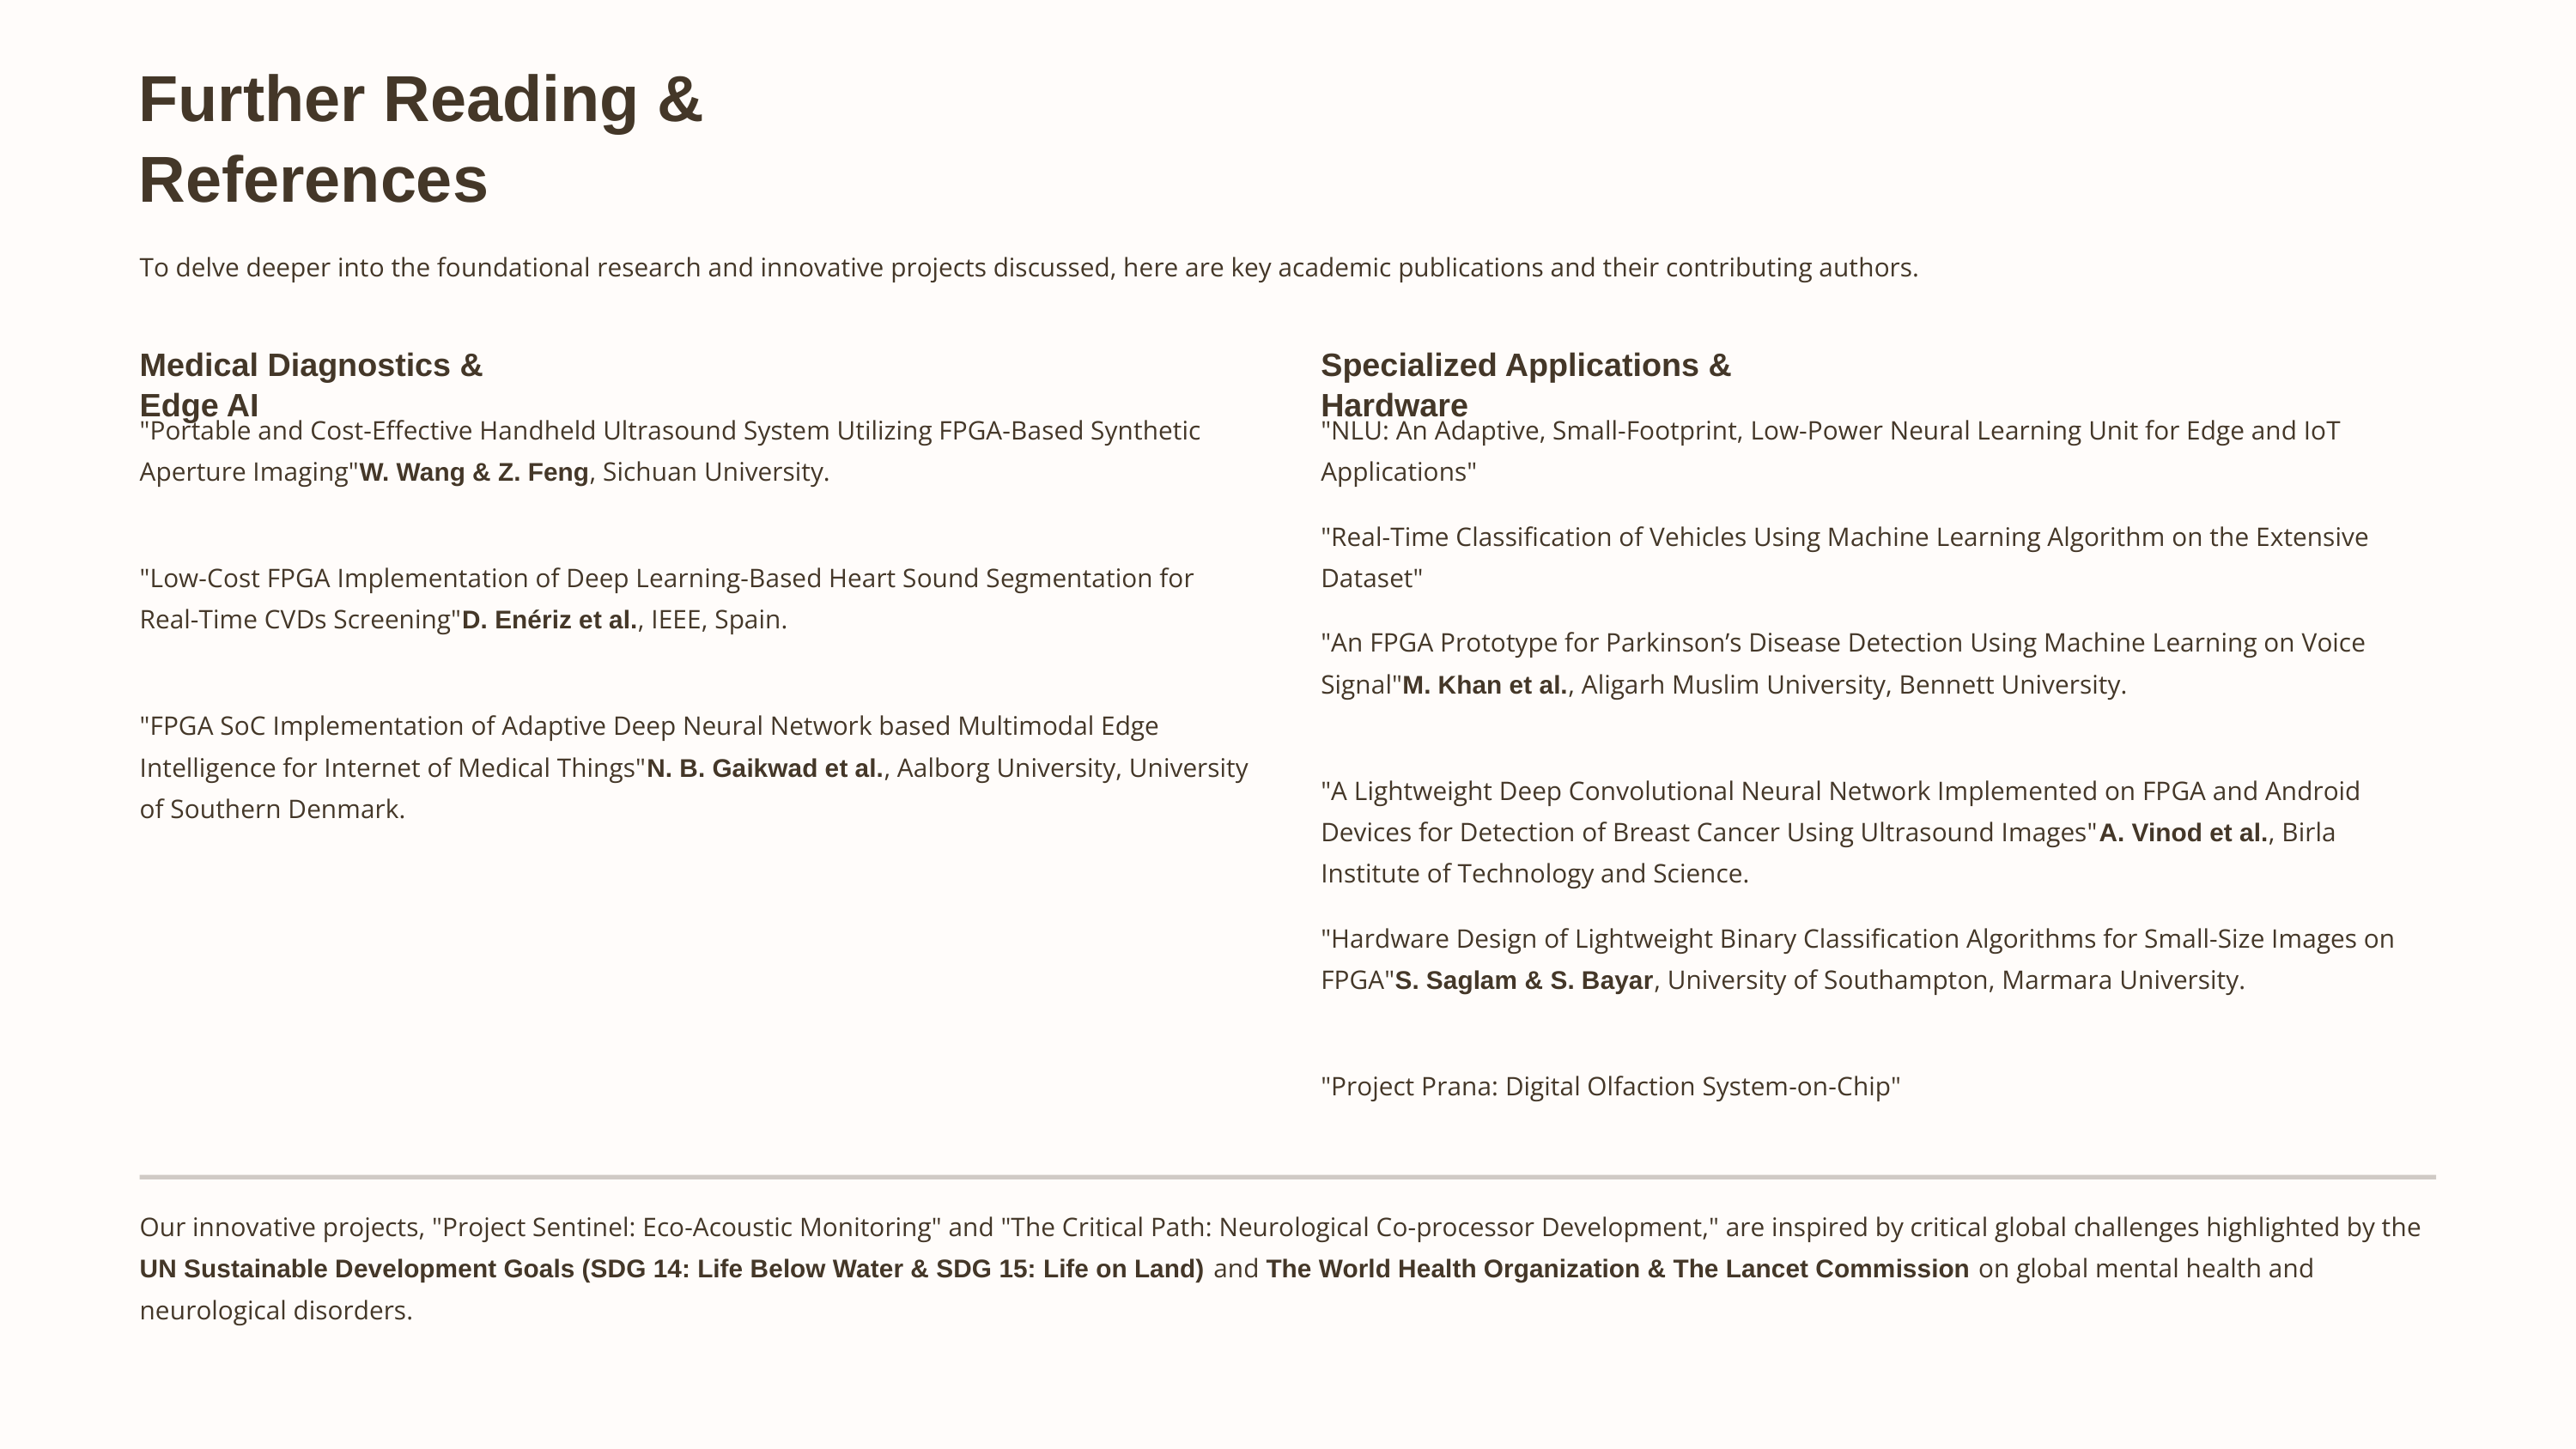

Further Reading & References
To delve deeper into the foundational research and innovative projects discussed, here are key academic publications and their contributing authors.
Medical Diagnostics & Edge AI
Specialized Applications & Hardware
"Portable and Cost-Effective Handheld Ultrasound System Utilizing FPGA-Based Synthetic Aperture Imaging"W. Wang & Z. Feng, Sichuan University.
"NLU: An Adaptive, Small-Footprint, Low-Power Neural Learning Unit for Edge and IoT Applications"
"Real-Time Classification of Vehicles Using Machine Learning Algorithm on the Extensive Dataset"
"Low-Cost FPGA Implementation of Deep Learning-Based Heart Sound Segmentation for Real-Time CVDs Screening"D. Enériz et al., IEEE, Spain.
"An FPGA Prototype for Parkinson’s Disease Detection Using Machine Learning on Voice Signal"M. Khan et al., Aligarh Muslim University, Bennett University.
"FPGA SoC Implementation of Adaptive Deep Neural Network based Multimodal Edge Intelligence for Internet of Medical Things"N. B. Gaikwad et al., Aalborg University, University of Southern Denmark.
"A Lightweight Deep Convolutional Neural Network Implemented on FPGA and Android Devices for Detection of Breast Cancer Using Ultrasound Images"A. Vinod et al., Birla Institute of Technology and Science.
"Hardware Design of Lightweight Binary Classification Algorithms for Small-Size Images on FPGA"S. Saglam & S. Bayar, University of Southampton, Marmara University.
"Project Prana: Digital Olfaction System-on-Chip"

Our innovative projects, "Project Sentinel: Eco-Acoustic Monitoring" and "The Critical Path: Neurological Co-processor Development," are inspired by critical global challenges highlighted by the UN Sustainable Development Goals (SDG 14: Life Below Water & SDG 15: Life on Land) and The World Health Organization & The Lancet Commission on global mental health and neurological disorders.